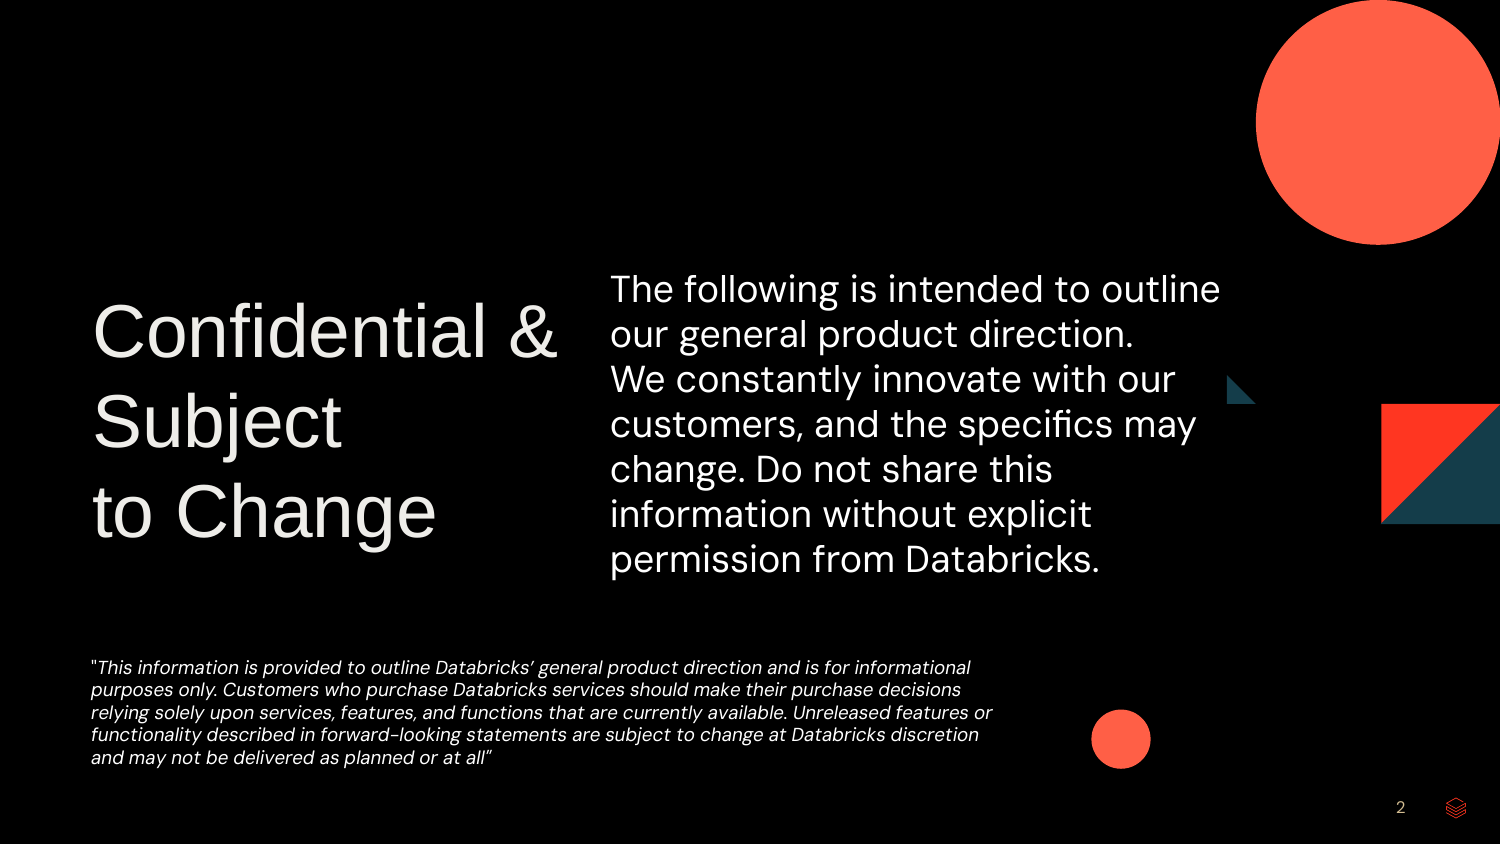

# Confidential & Subject to Change
The following is intended to outline our general product direction.
We constantly innovate with our customers, and the specifics may change. Do not share this information without explicit permission from Databricks.
"This information is provided to outline Databricks’ general product direction and is for informational purposes only. Customers who purchase Databricks services should make their purchase decisions relying solely upon services, features, and functions that are currently available. Unreleased features or functionality described in forward-looking statements are subject to change at Databricks discretion and may not be delivered as planned or at all"
2